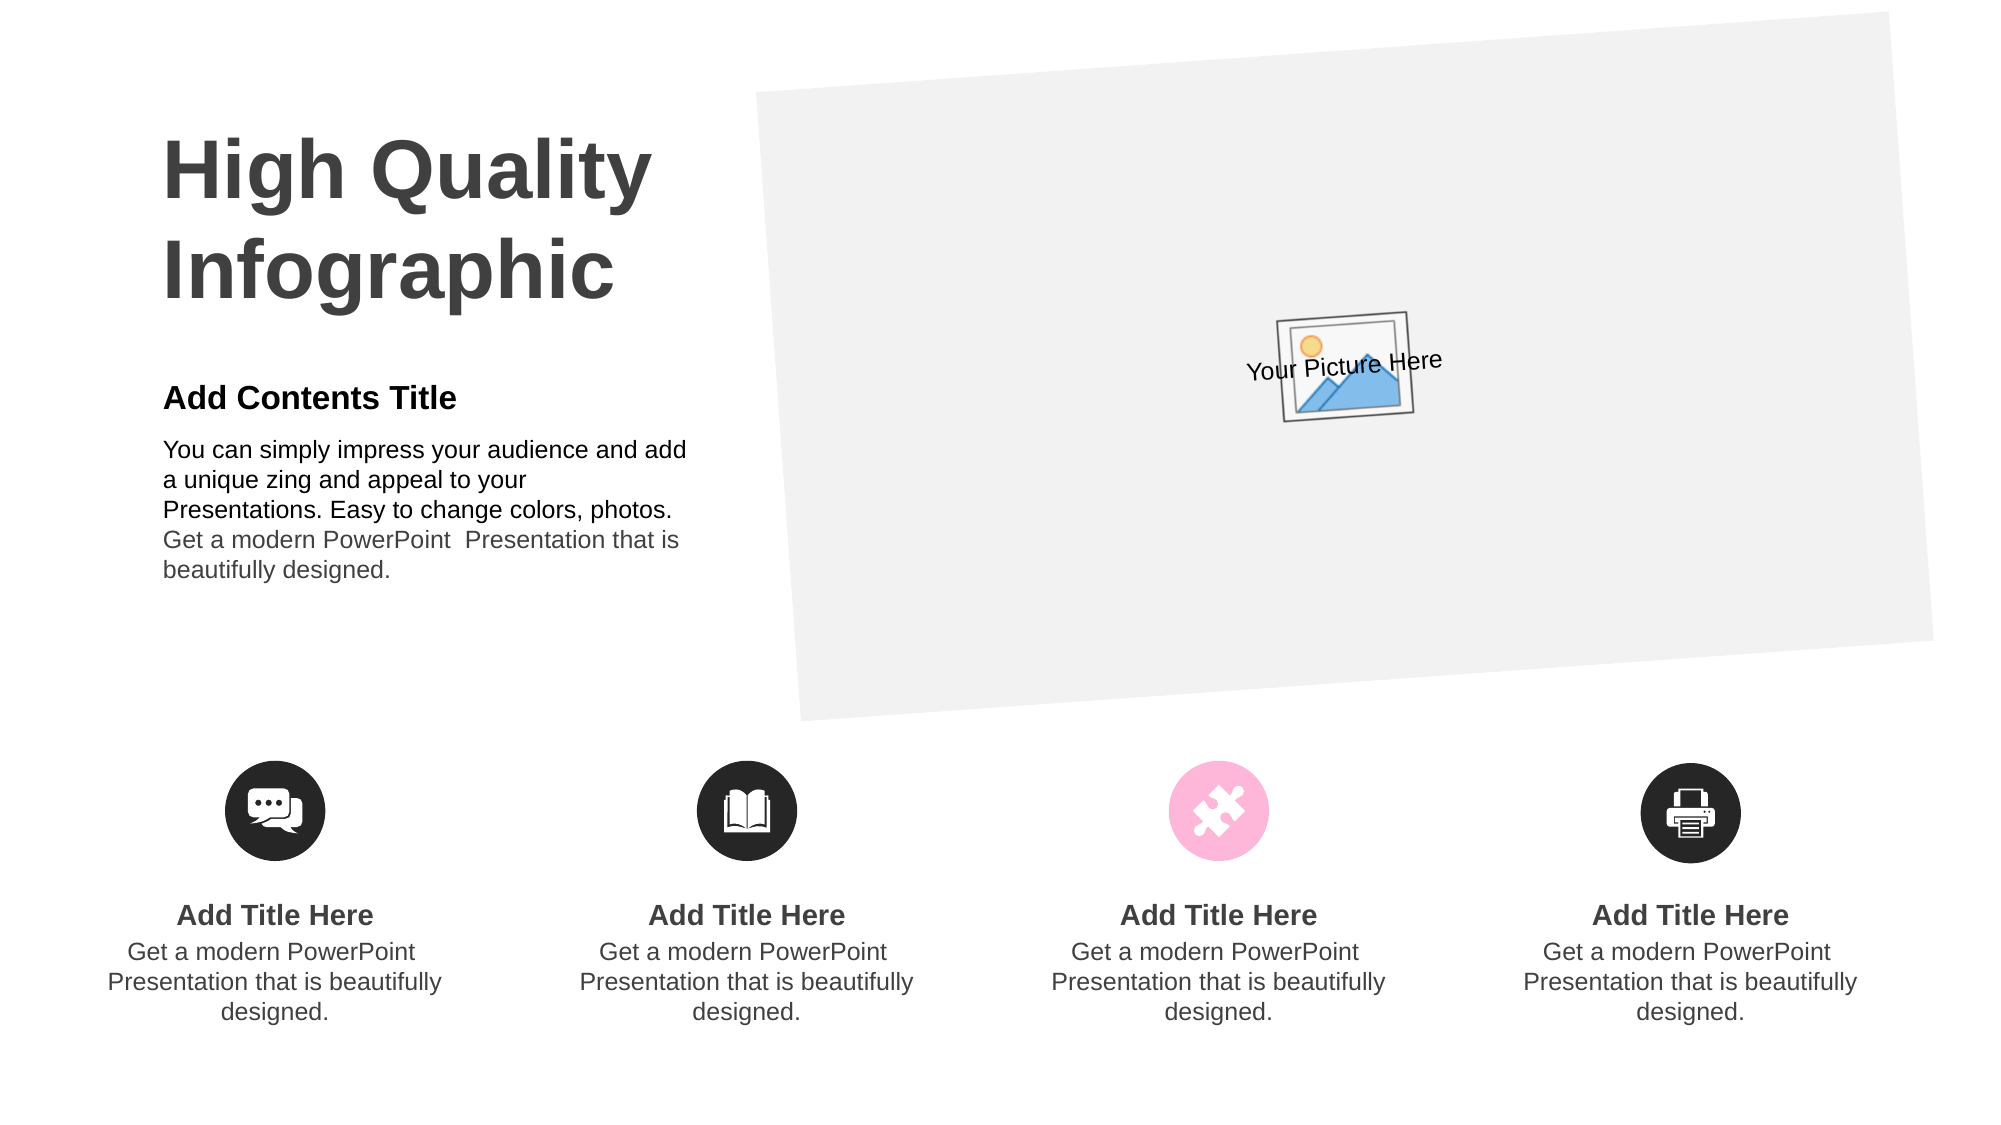

High Quality
Infographic
Add Contents Title
You can simply impress your audience and add a unique zing and appeal to your Presentations. Easy to change colors, photos. Get a modern PowerPoint  Presentation that is beautifully designed.

Add Title Here
Get a modern PowerPoint  Presentation that is beautifully designed.
Add Title Here
Get a modern PowerPoint  Presentation that is beautifully designed.
Add Title Here
Get a modern PowerPoint  Presentation that is beautifully designed.
Add Title Here
Get a modern PowerPoint  Presentation that is beautifully designed.